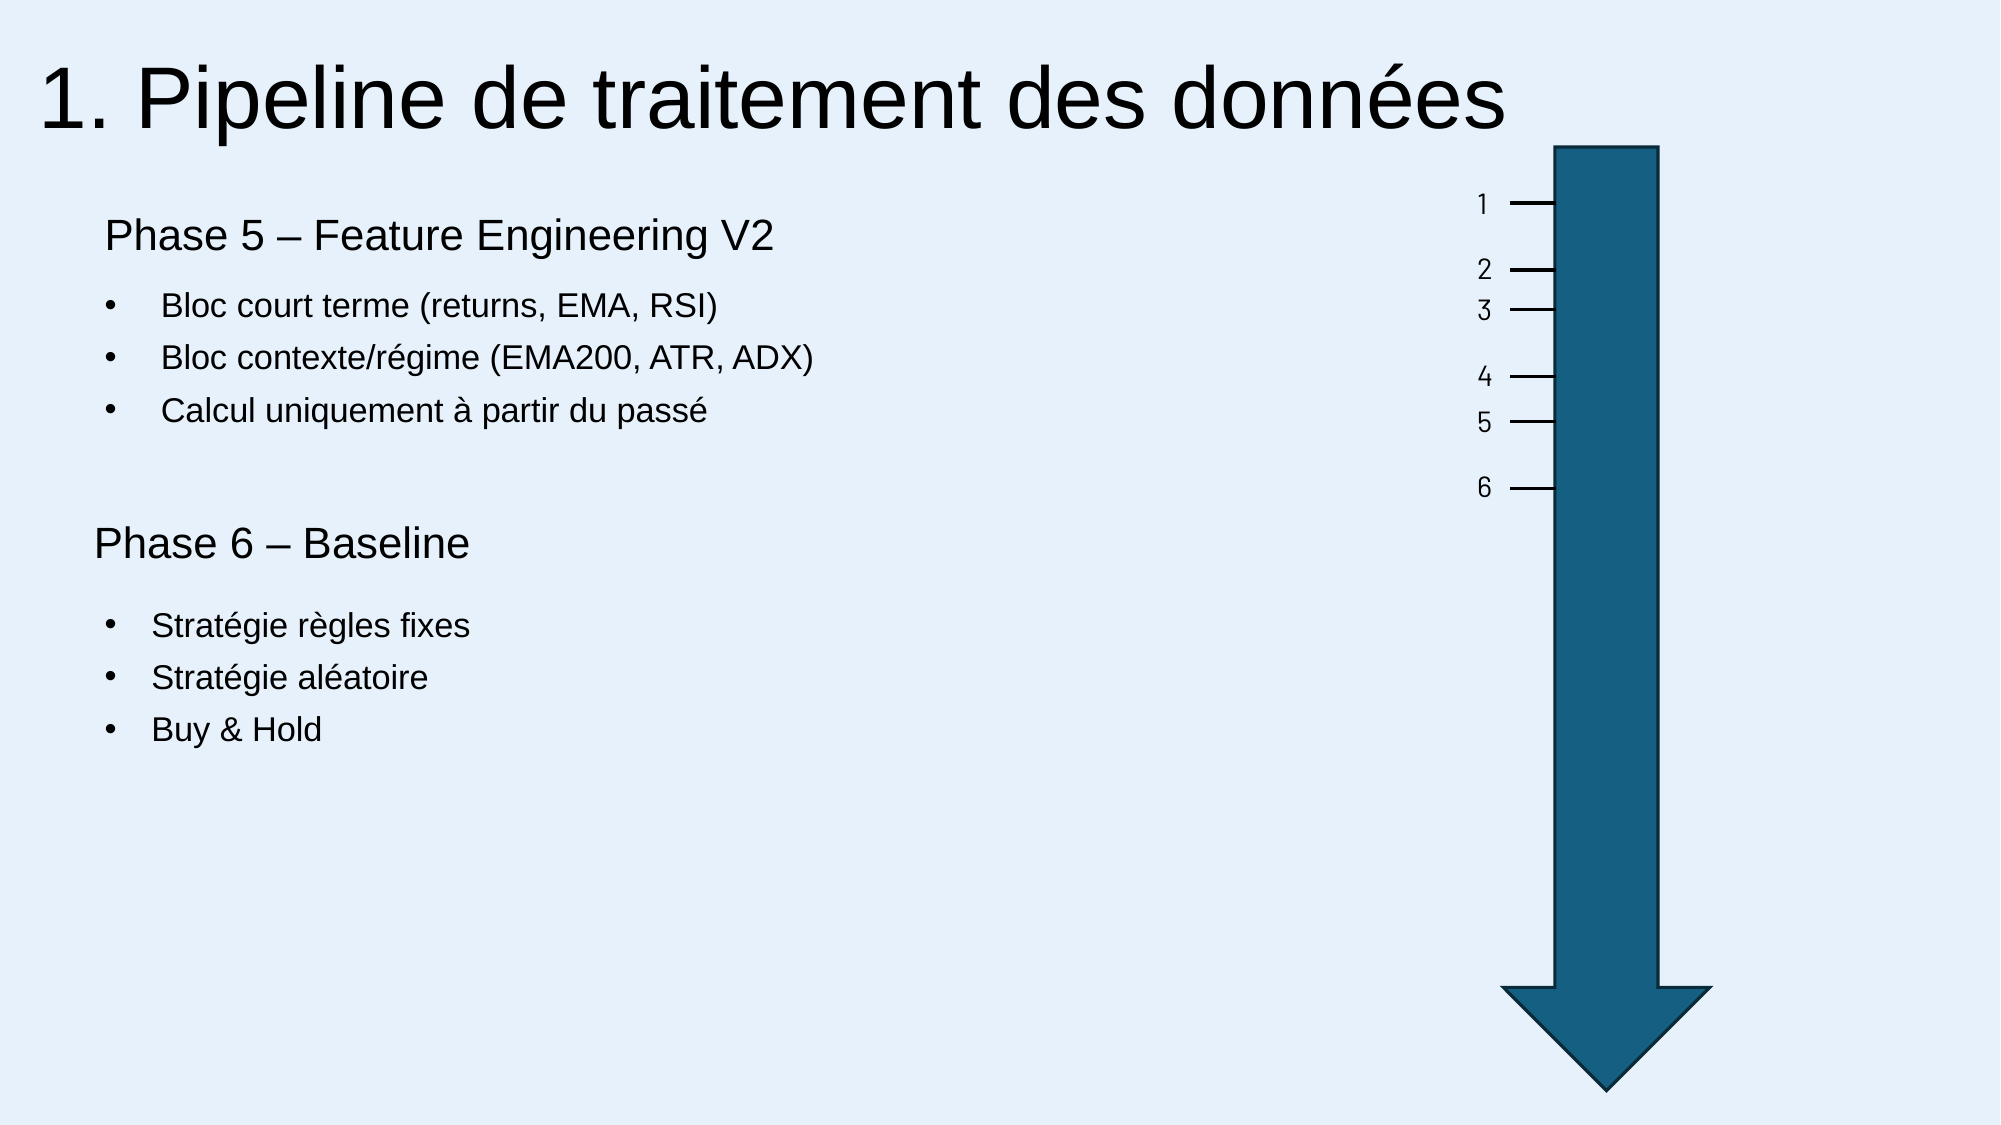

1. Pipeline de traitement des données

1
Phase 5 – Feature Engineering V2
2
Bloc court terme (returns, EMA, RSI)
Bloc contexte/régime (EMA200, ATR, ADX)
Calcul uniquement à partir du passé

3
4
5
6
Phase 6 – Baseline
Stratégie règles fixes
Stratégie aléatoire
Buy & Hold